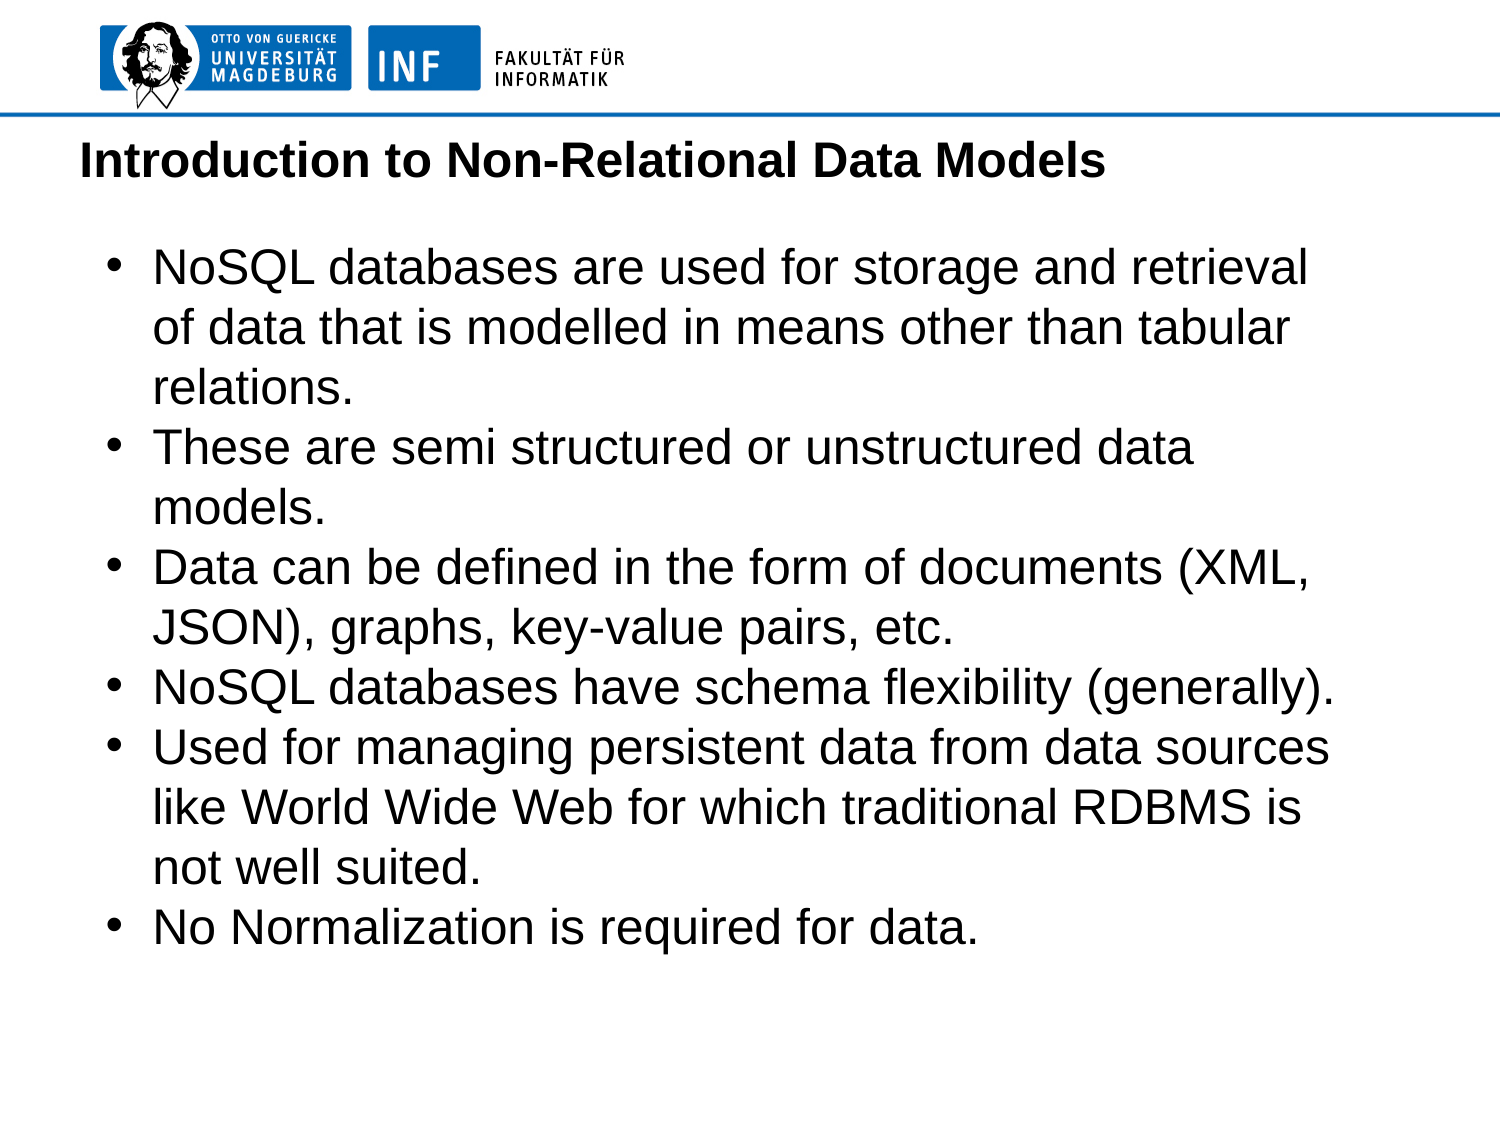

Introduction to Non-Relational Data Models
NoSQL databases are used for storage and retrieval of data that is modelled in means other than tabular relations.
These are semi structured or unstructured data models.
Data can be defined in the form of documents (XML, JSON), graphs, key-value pairs, etc.
NoSQL databases have schema flexibility (generally).
Used for managing persistent data from data sources like World Wide Web for which traditional RDBMS is not well suited.
No Normalization is required for data.